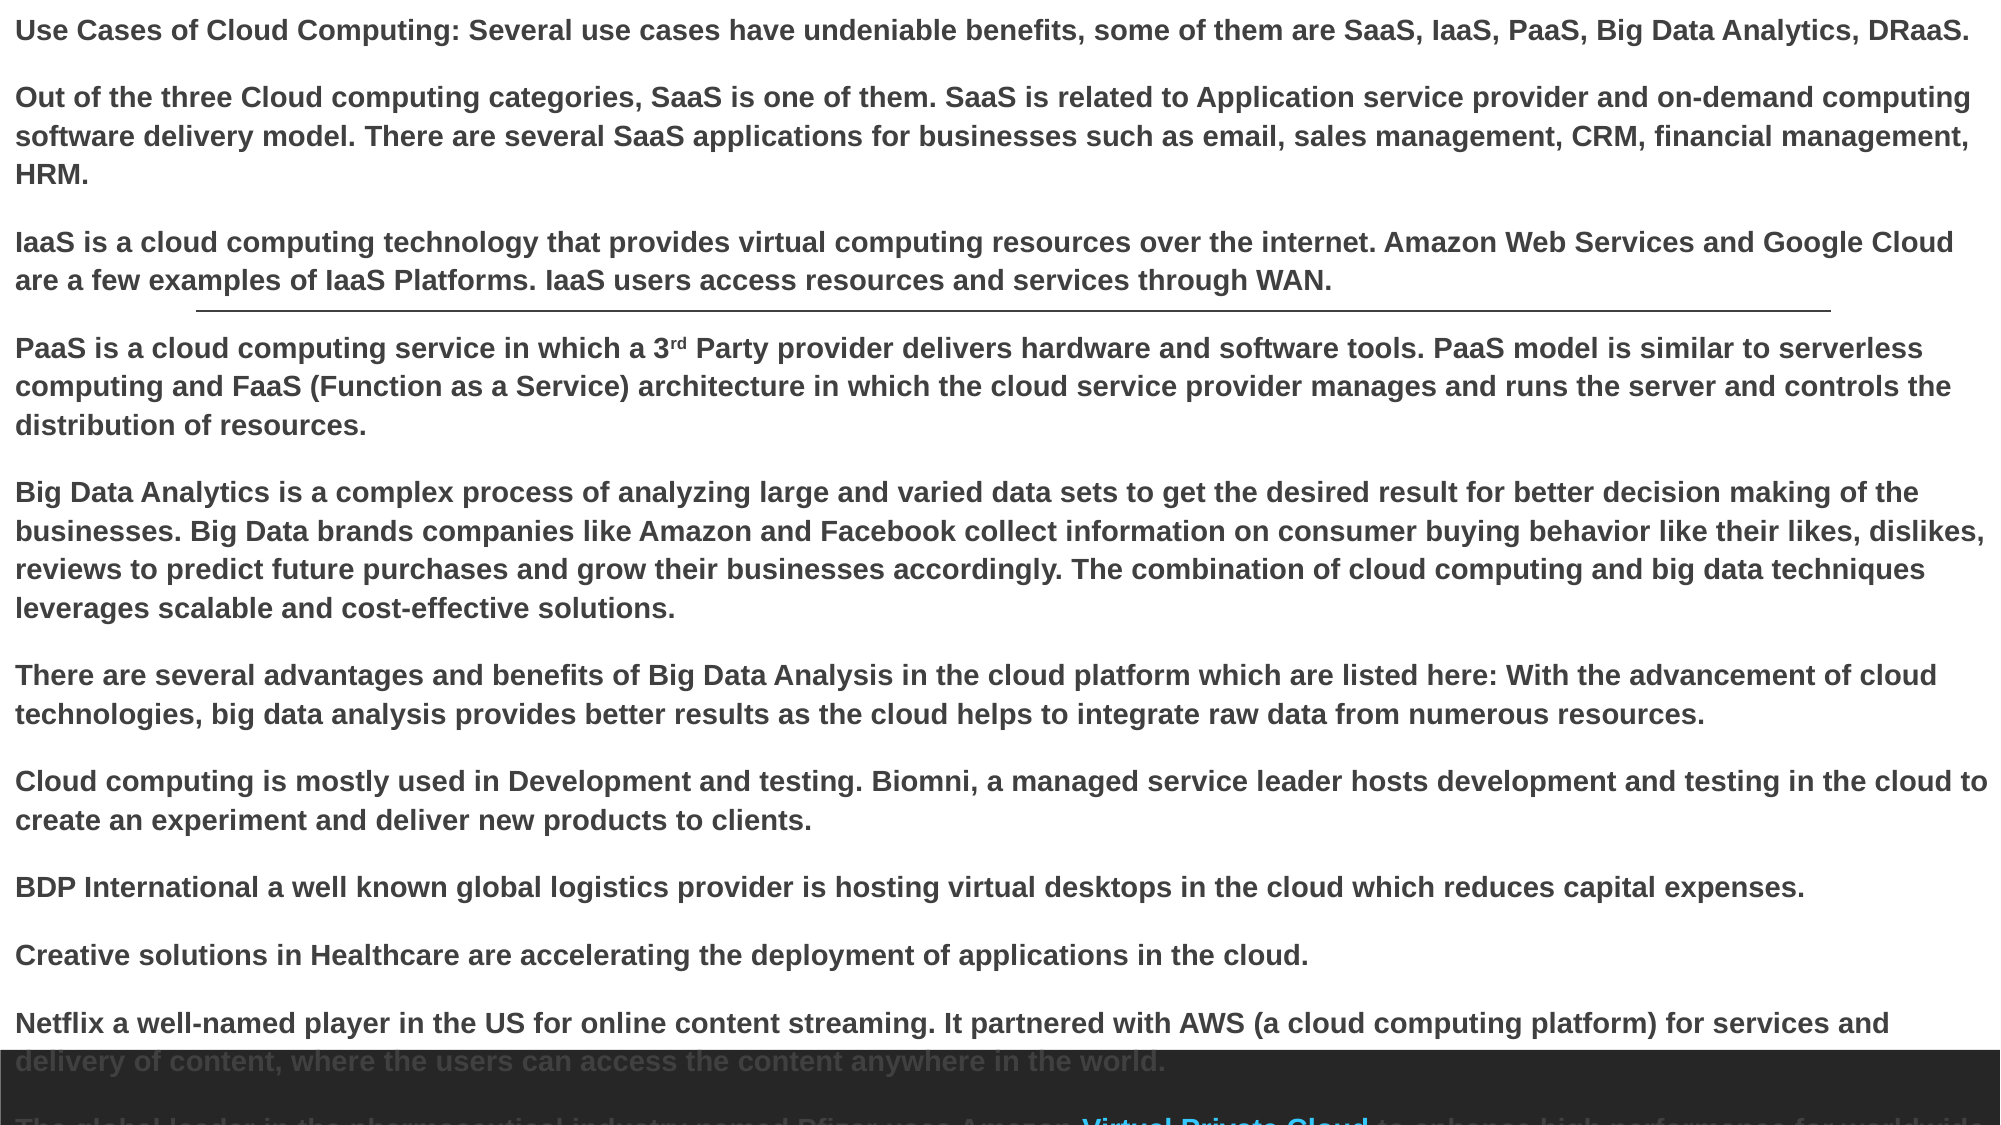

Use Cases of Cloud Computing: Several use cases have undeniable benefits, some of them are SaaS, IaaS, PaaS, Big Data Analytics, DRaaS.
Out of the three Cloud computing categories, SaaS is one of them. SaaS is related to Application service provider and on-demand computing software delivery model. There are several SaaS applications for businesses such as email, sales management, CRM, financial management, HRM.
IaaS is a cloud computing technology that provides virtual computing resources over the internet. Amazon Web Services and Google Cloud are a few examples of IaaS Platforms. IaaS users access resources and services through WAN.
PaaS is a cloud computing service in which a 3rd Party provider delivers hardware and software tools. PaaS model is similar to serverless computing and FaaS (Function as a Service) architecture in which the cloud service provider manages and runs the server and controls the distribution of resources.
Big Data Analytics is a complex process of analyzing large and varied data sets to get the desired result for better decision making of the businesses. Big Data brands companies like Amazon and Facebook collect information on consumer buying behavior like their likes, dislikes, reviews to predict future purchases and grow their businesses accordingly. The combination of cloud computing and big data techniques leverages scalable and cost-effective solutions.
There are several advantages and benefits of Big Data Analysis in the cloud platform which are listed here: With the advancement of cloud technologies, big data analysis provides better results as the cloud helps to integrate raw data from numerous resources.
Cloud computing is mostly used in Development and testing. Biomni, a managed service leader hosts development and testing in the cloud to create an experiment and deliver new products to clients.
BDP International a well known global logistics provider is hosting virtual desktops in the cloud which reduces capital expenses.
Creative solutions in Healthcare are accelerating the deployment of applications in the cloud.
Netflix a well-named player in the US for online content streaming. It partnered with AWS (a cloud computing platform) for services and delivery of content, where the users can access the content anywhere in the world.
The global leader in the pharmaceutical industry named Pfizer uses Amazon Virtual Private Cloud to enhance high performance for worldwide research and development.